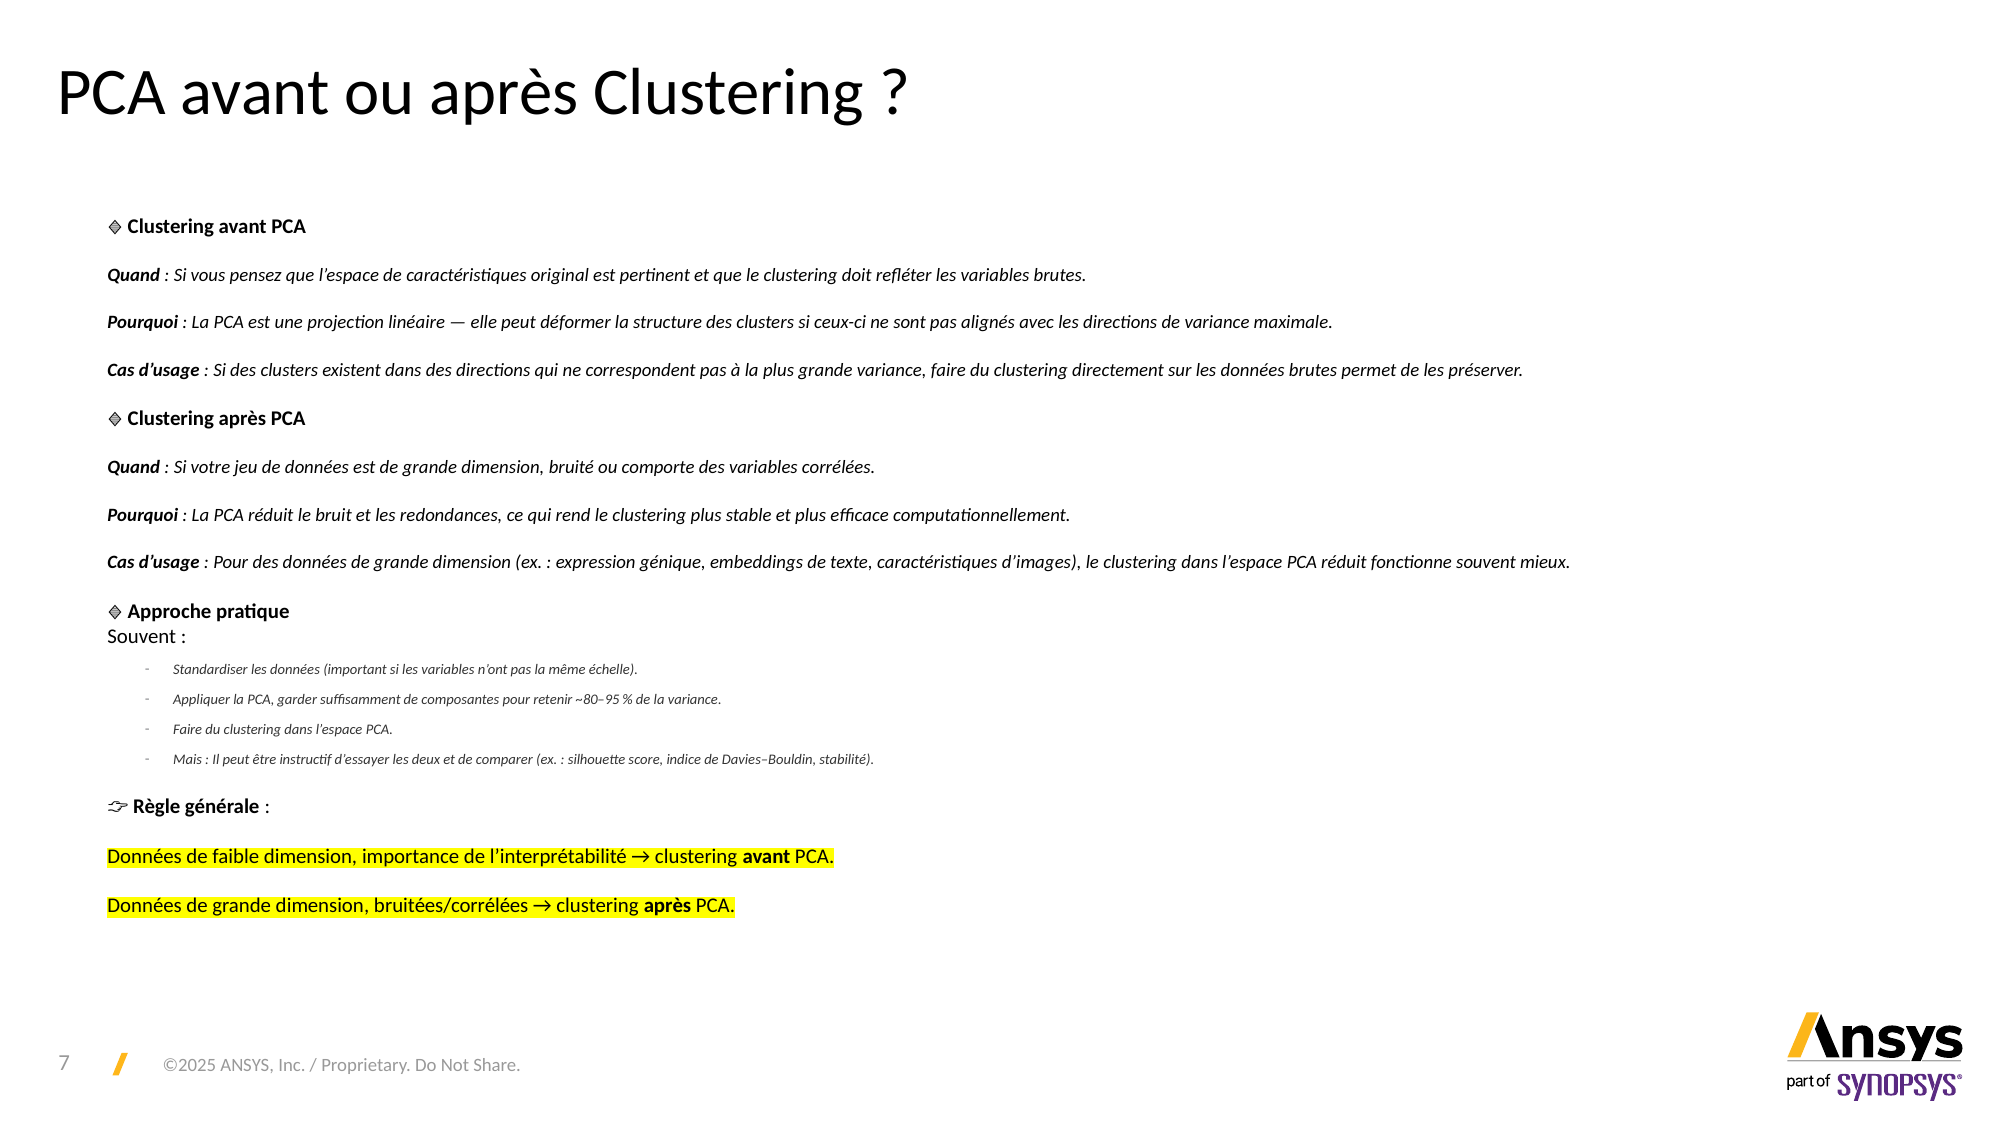

# PCA avant ou après Clustering ?
🔹 Clustering avant PCA
Quand : Si vous pensez que l’espace de caractéristiques original est pertinent et que le clustering doit refléter les variables brutes.
Pourquoi : La PCA est une projection linéaire — elle peut déformer la structure des clusters si ceux-ci ne sont pas alignés avec les directions de variance maximale.
Cas d’usage : Si des clusters existent dans des directions qui ne correspondent pas à la plus grande variance, faire du clustering directement sur les données brutes permet de les préserver.
🔹 Clustering après PCA
Quand : Si votre jeu de données est de grande dimension, bruité ou comporte des variables corrélées.
Pourquoi : La PCA réduit le bruit et les redondances, ce qui rend le clustering plus stable et plus efficace computationnellement.
Cas d’usage : Pour des données de grande dimension (ex. : expression génique, embeddings de texte, caractéristiques d’images), le clustering dans l’espace PCA réduit fonctionne souvent mieux.
🔹 Approche pratique
Souvent :
Standardiser les données (important si les variables n’ont pas la même échelle).
Appliquer la PCA, garder suffisamment de composantes pour retenir ~80–95 % de la variance.
Faire du clustering dans l’espace PCA.
Mais : Il peut être instructif d’essayer les deux et de comparer (ex. : silhouette score, indice de Davies–Bouldin, stabilité).
👉 Règle générale :
Données de faible dimension, importance de l’interprétabilité → clustering avant PCA.
Données de grande dimension, bruitées/corrélées → clustering après PCA.